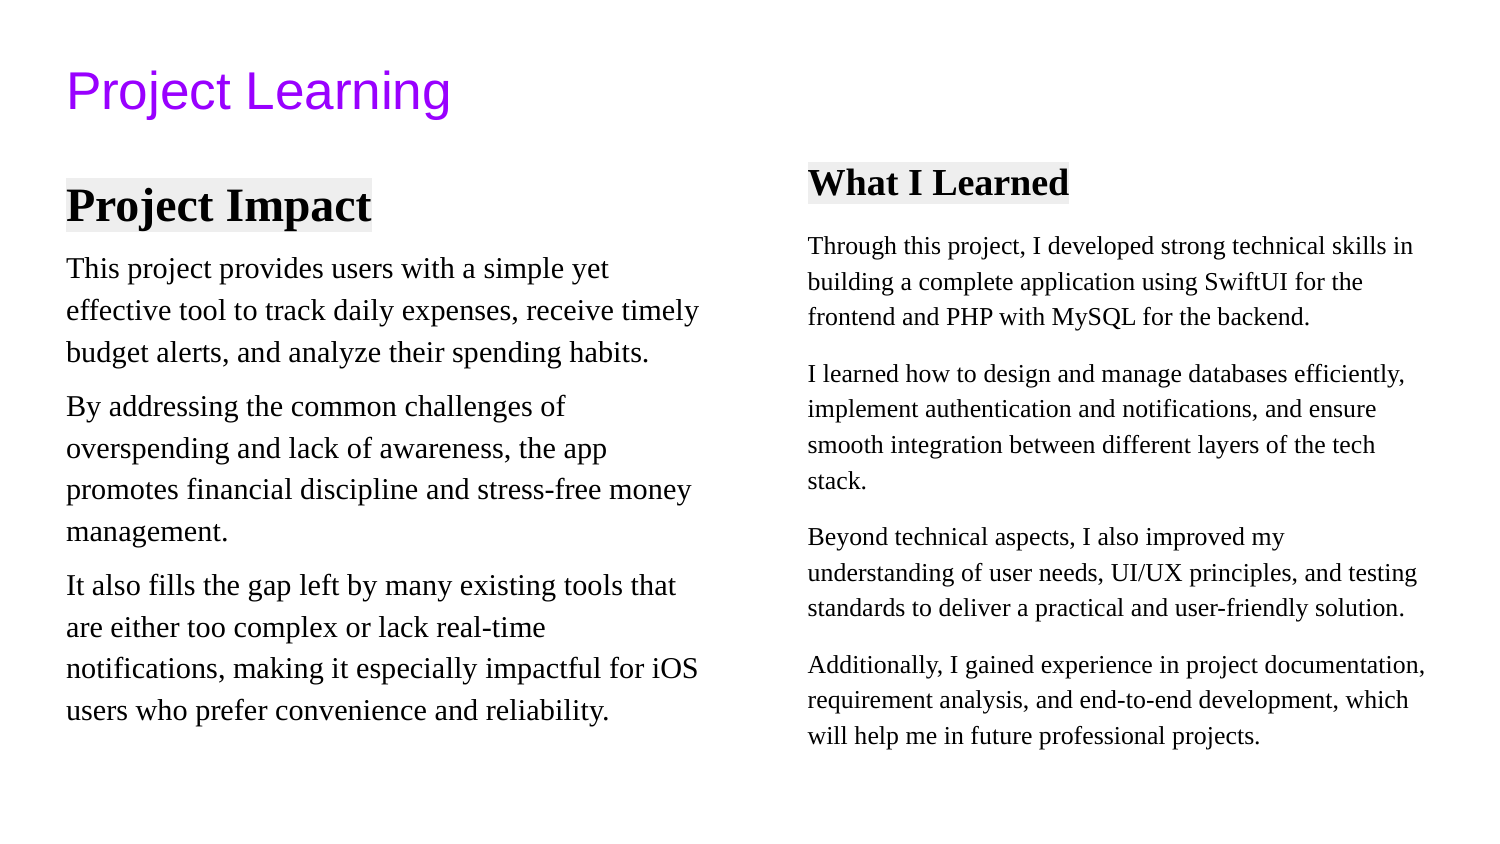

# Project Learning
What I Learned
Through this project, I developed strong technical skills in building a complete application using SwiftUI for the frontend and PHP with MySQL for the backend.
I learned how to design and manage databases efficiently, implement authentication and notifications, and ensure smooth integration between different layers of the tech stack.
Beyond technical aspects, I also improved my understanding of user needs, UI/UX principles, and testing standards to deliver a practical and user-friendly solution.
Additionally, I gained experience in project documentation, requirement analysis, and end-to-end development, which will help me in future professional projects.

Project Impact
This project provides users with a simple yet effective tool to track daily expenses, receive timely budget alerts, and analyze their spending habits.
By addressing the common challenges of overspending and lack of awareness, the app promotes financial discipline and stress-free money management.
It also fills the gap left by many existing tools that are either too complex or lack real-time notifications, making it especially impactful for iOS users who prefer convenience and reliability.